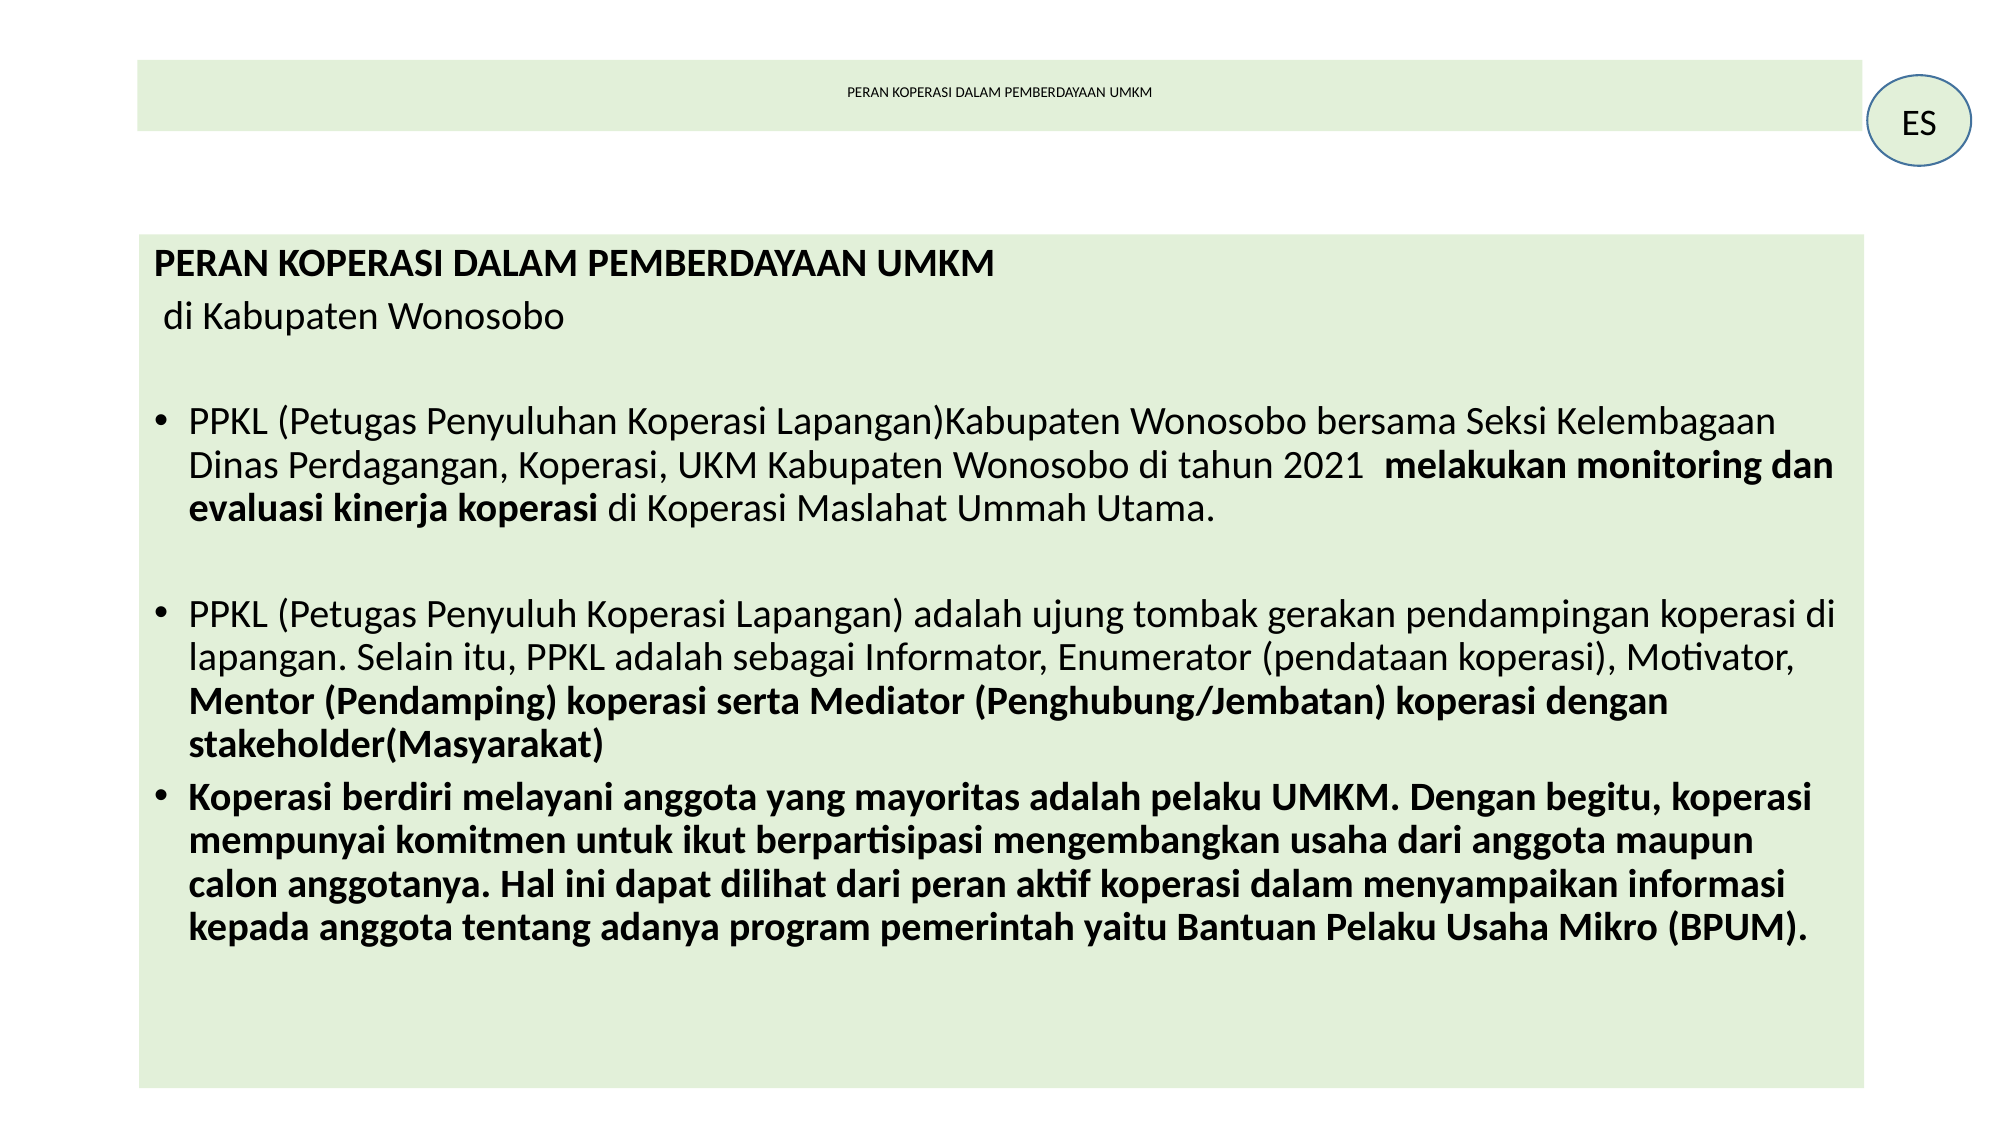

# PERAN KOPERASI DALAM PEMBERDAYAAN UMKM
ES
PERAN KOPERASI DALAM PEMBERDAYAAN UMKM
 di Kabupaten Wonosobo

PPKL (Petugas Penyuluhan Koperasi Lapangan)Kabupaten Wonosobo bersama Seksi Kelembagaan Dinas Perdagangan, Koperasi, UKM Kabupaten Wonosobo di tahun 2021  melakukan monitoring dan evaluasi kinerja koperasi di Koperasi Maslahat Ummah Utama.

PPKL (Petugas Penyuluh Koperasi Lapangan) adalah ujung tombak gerakan pendampingan koperasi di lapangan. Selain itu, PPKL adalah sebagai Informator, Enumerator (pendataan koperasi), Motivator, Mentor (Pendamping) koperasi serta Mediator (Penghubung/Jembatan) koperasi dengan stakeholder(Masyarakat)
Koperasi berdiri melayani anggota yang mayoritas adalah pelaku UMKM. Dengan begitu, koperasi mempunyai komitmen untuk ikut berpartisipasi mengembangkan usaha dari anggota maupun calon anggotanya. Hal ini dapat dilihat dari peran aktif koperasi dalam menyampaikan informasi kepada anggota tentang adanya program pemerintah yaitu Bantuan Pelaku Usaha Mikro (BPUM).